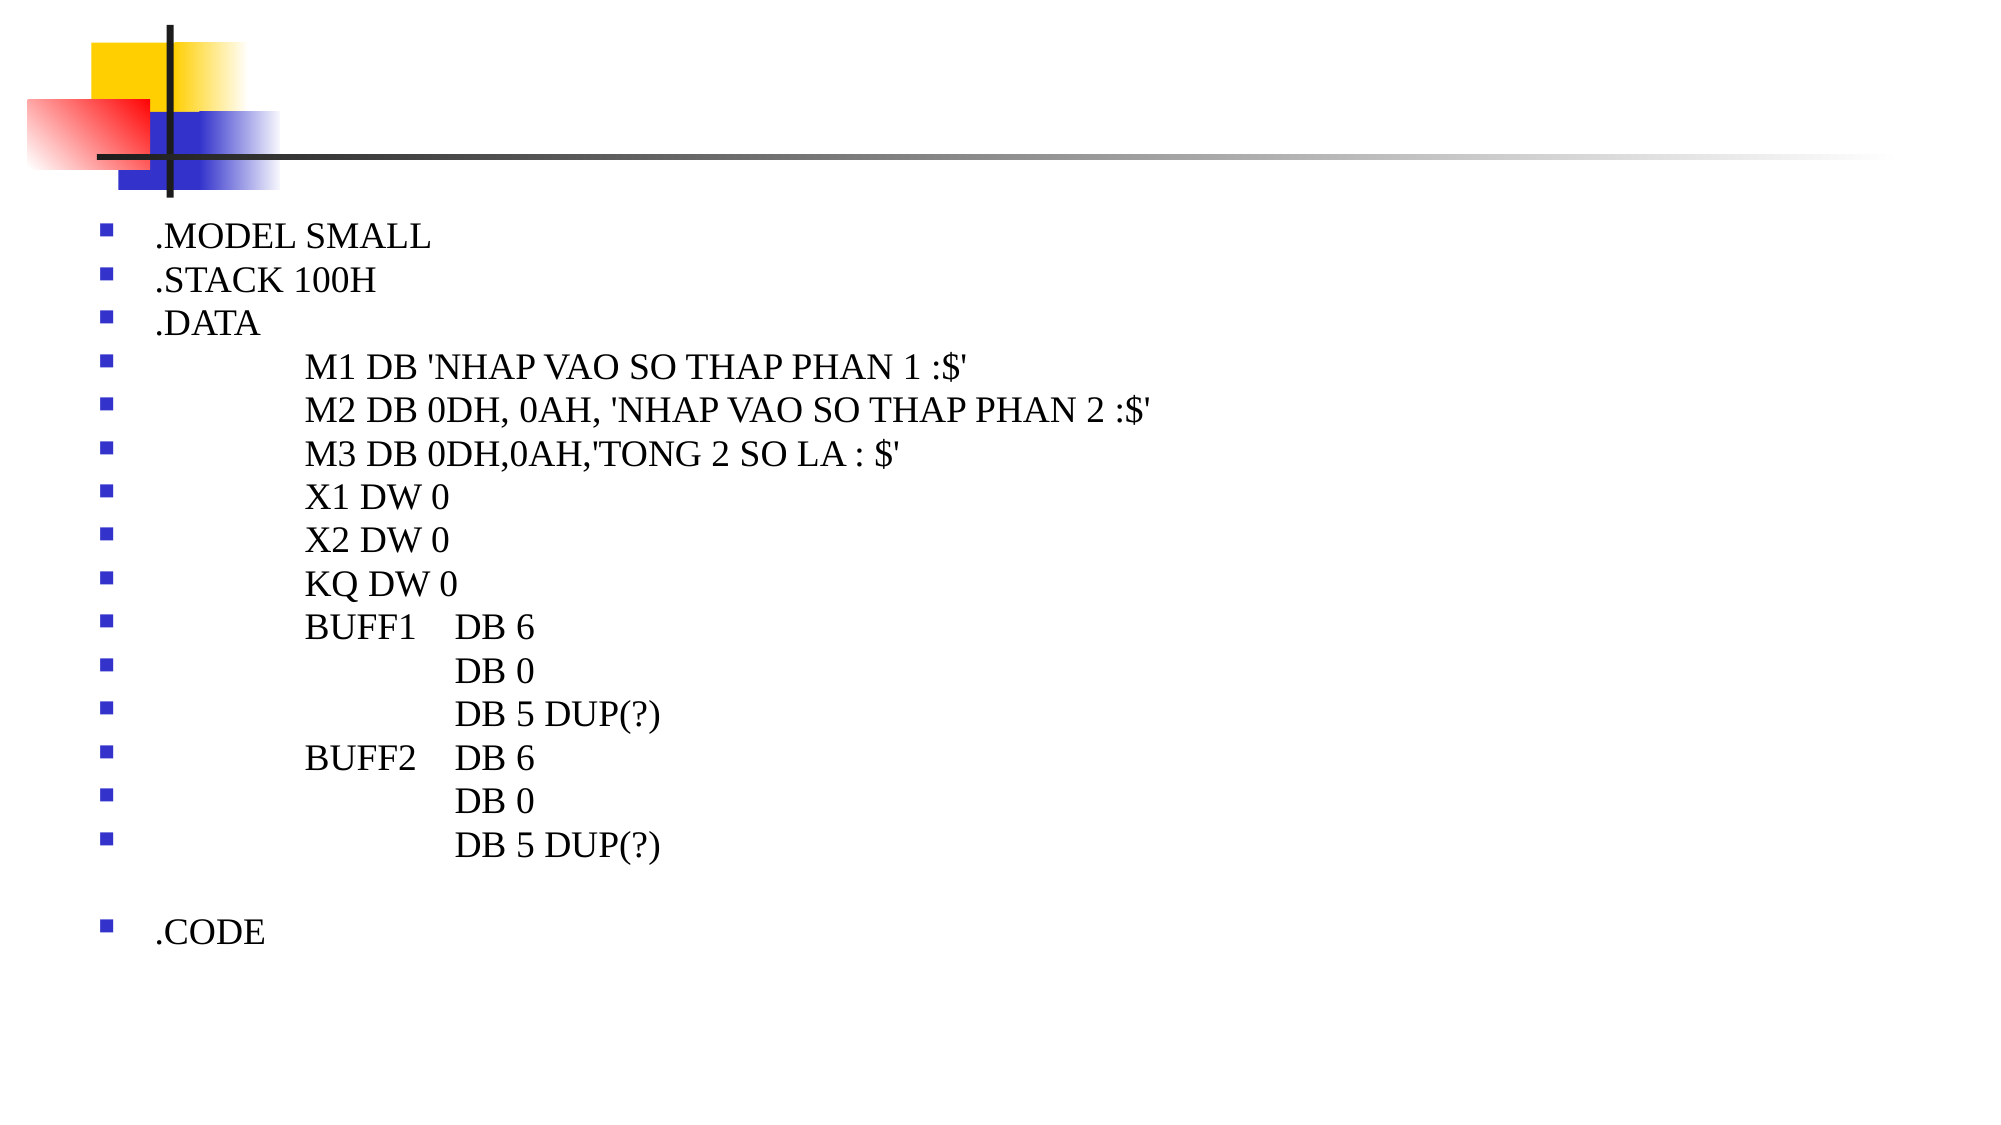

#
.MODEL SMALL
.STACK 100H
.DATA
	M1 DB 'NHAP VAO SO THAP PHAN 1 :$'
	M2 DB 0DH, 0AH, 'NHAP VAO SO THAP PHAN 2 :$'
	M3 DB 0DH,0AH,'TONG 2 SO LA : $'
	X1 DW 0
	X2 DW 0
	KQ DW 0
	BUFF1 	DB 6
		DB 0
		DB 5 DUP(?)
	BUFF2	DB 6
		DB 0
		DB 5 DUP(?)

.CODE